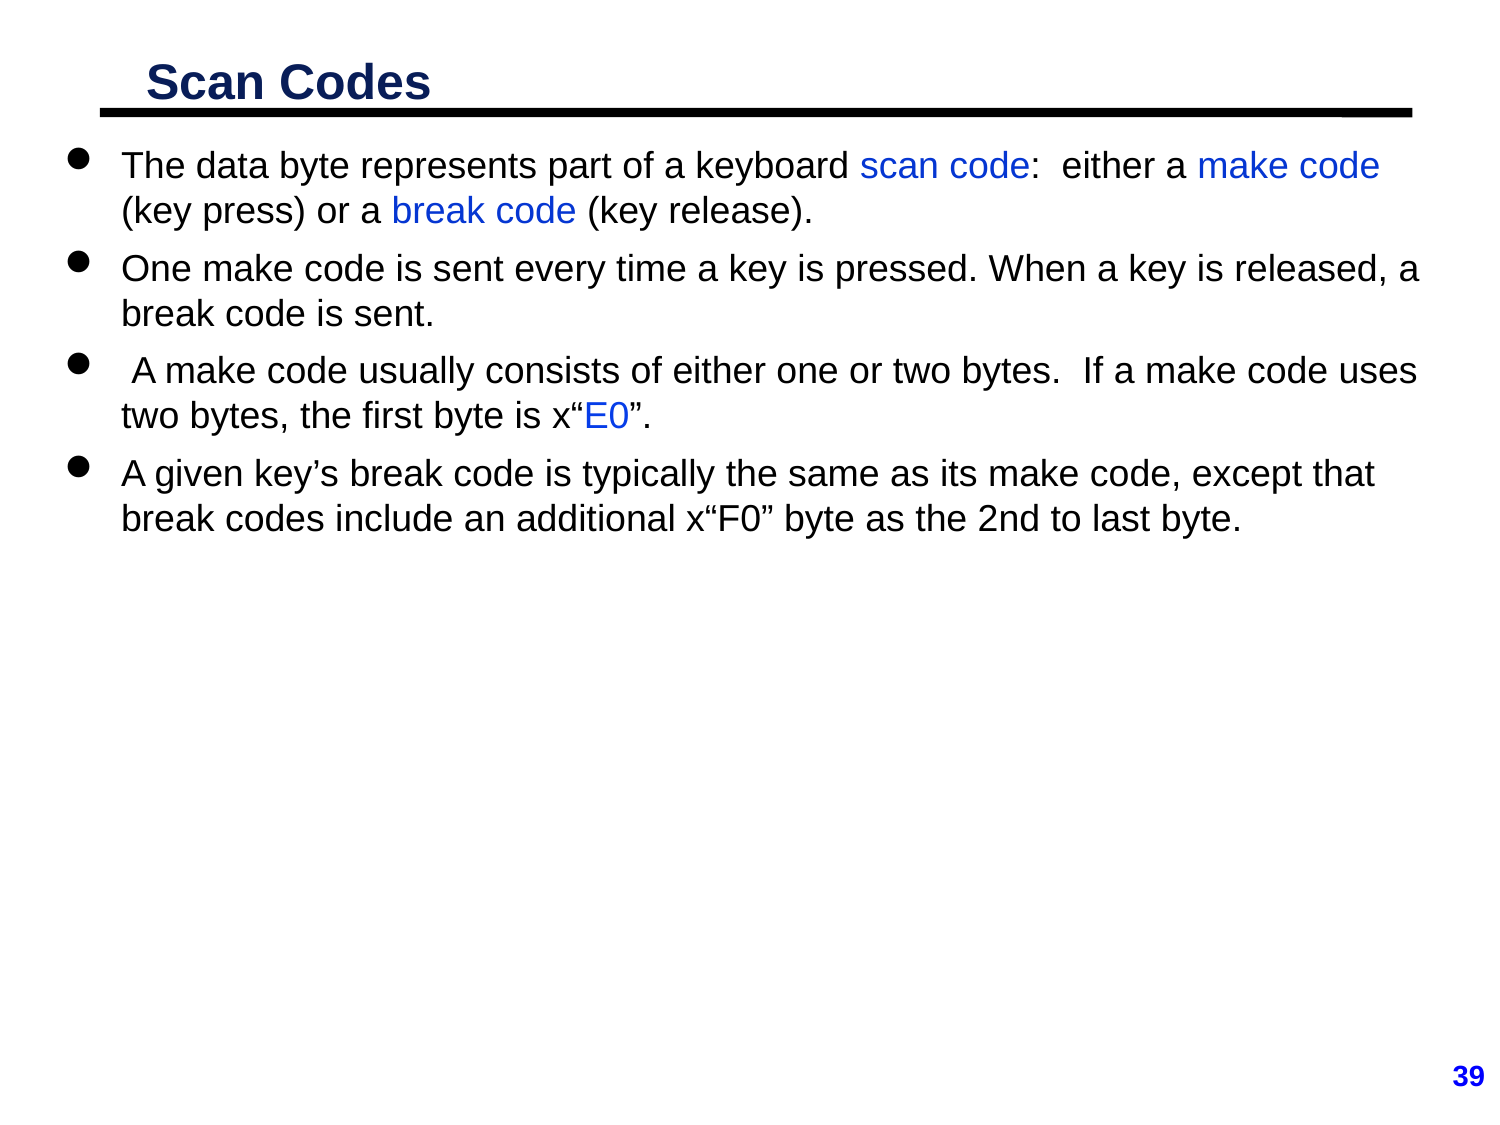

Scan Codes
The data byte represents part of a keyboard scan code:  either a make code (key press) or a break code (key release).
One make code is sent every time a key is pressed. When a key is released, a break code is sent.
 A make code usually consists of either one or two bytes.  If a make code uses two bytes, the first byte is x“E0”.
A given key’s break code is typically the same as its make code, except that break codes include an additional x“F0” byte as the 2nd to last byte.
39